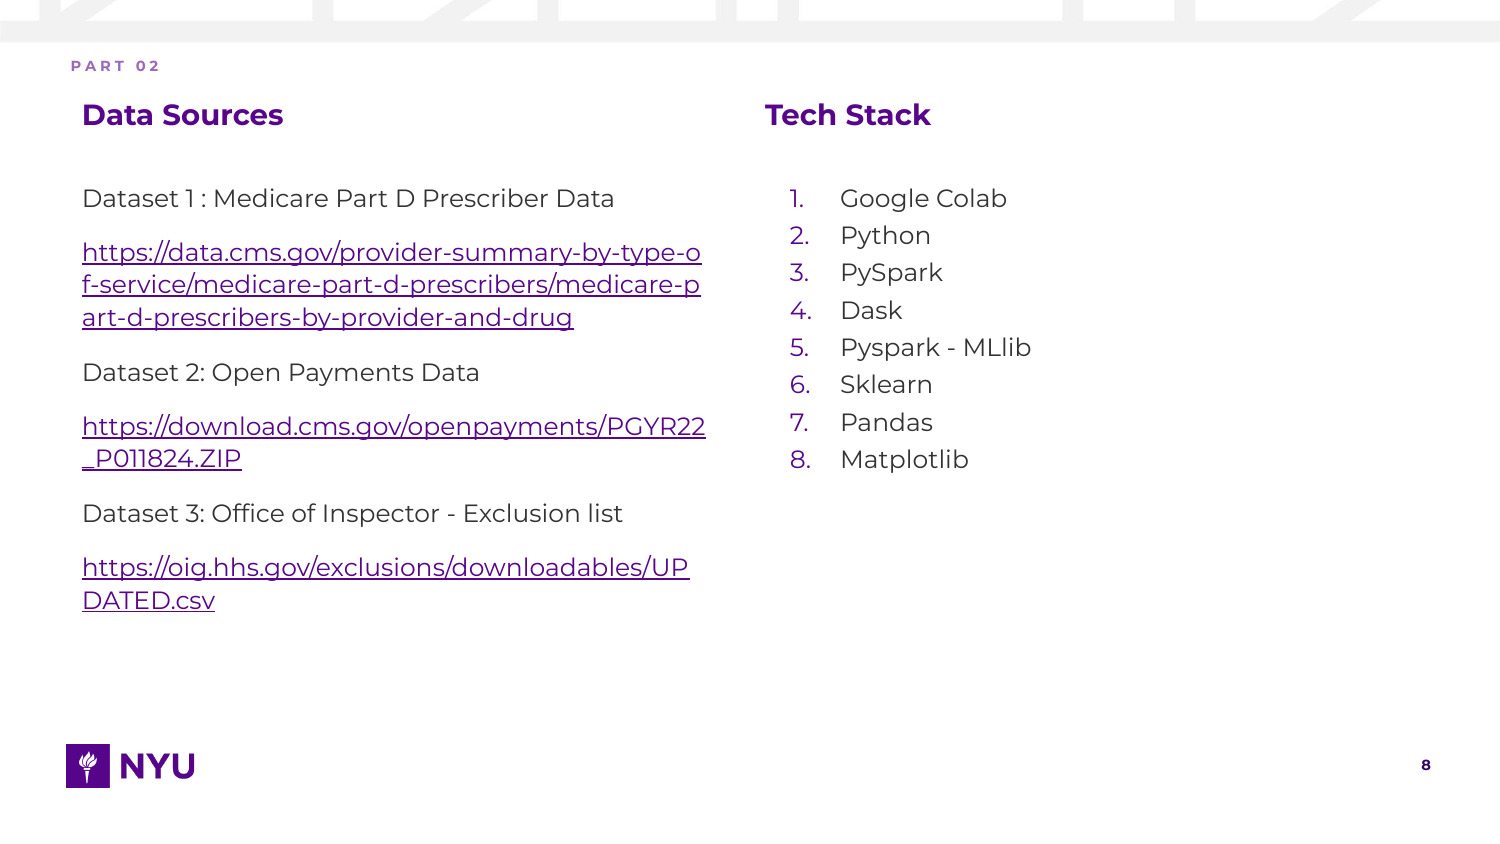

P A R T   0 2
Data Sources
Tech Stack
Dataset 1 : Medicare Part D Prescriber Data
https://data.cms.gov/provider-summary-by-type-of-service/medicare-part-d-prescribers/medicare-part-d-prescribers-by-provider-and-drug
Dataset 2: Open Payments Data
https://download.cms.gov/openpayments/PGYR22_P011824.ZIP
Dataset 3: Office of Inspector - Exclusion list
https://oig.hhs.gov/exclusions/downloadables/UPDATED.csv

Google Colab
Python
PySpark
Dask
Pyspark - MLlib
Sklearn
Pandas
Matplotlib